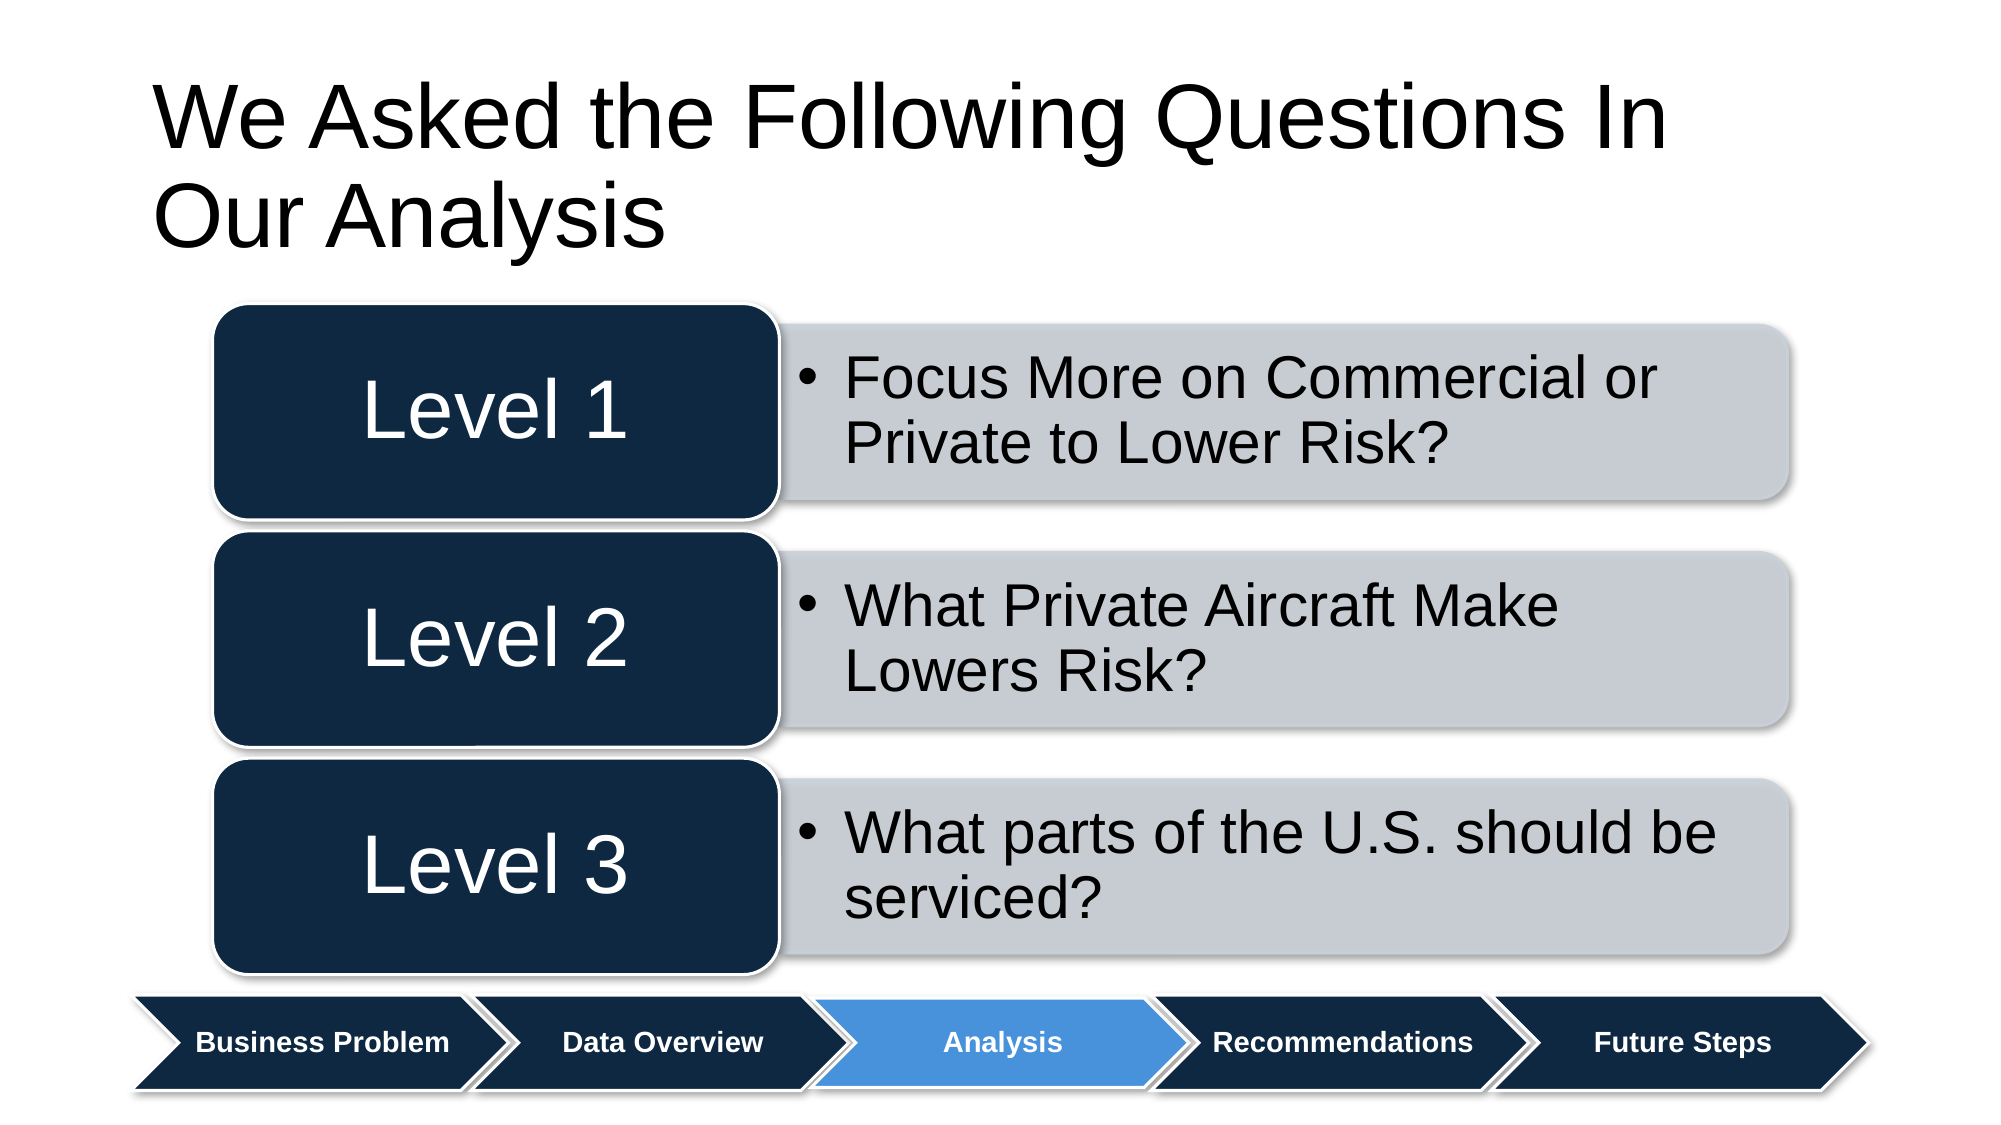

# We Asked the Following Questions In Our Analysis

Level 1
Focus More on Commercial or Private to Lower Risk?

Level 2
What Private Aircraft Make Lowers Risk?

Level 3
What parts of the U.S. should be serviced?

Business Problem

Data Overview

Recommendations

Future Steps

Analysis